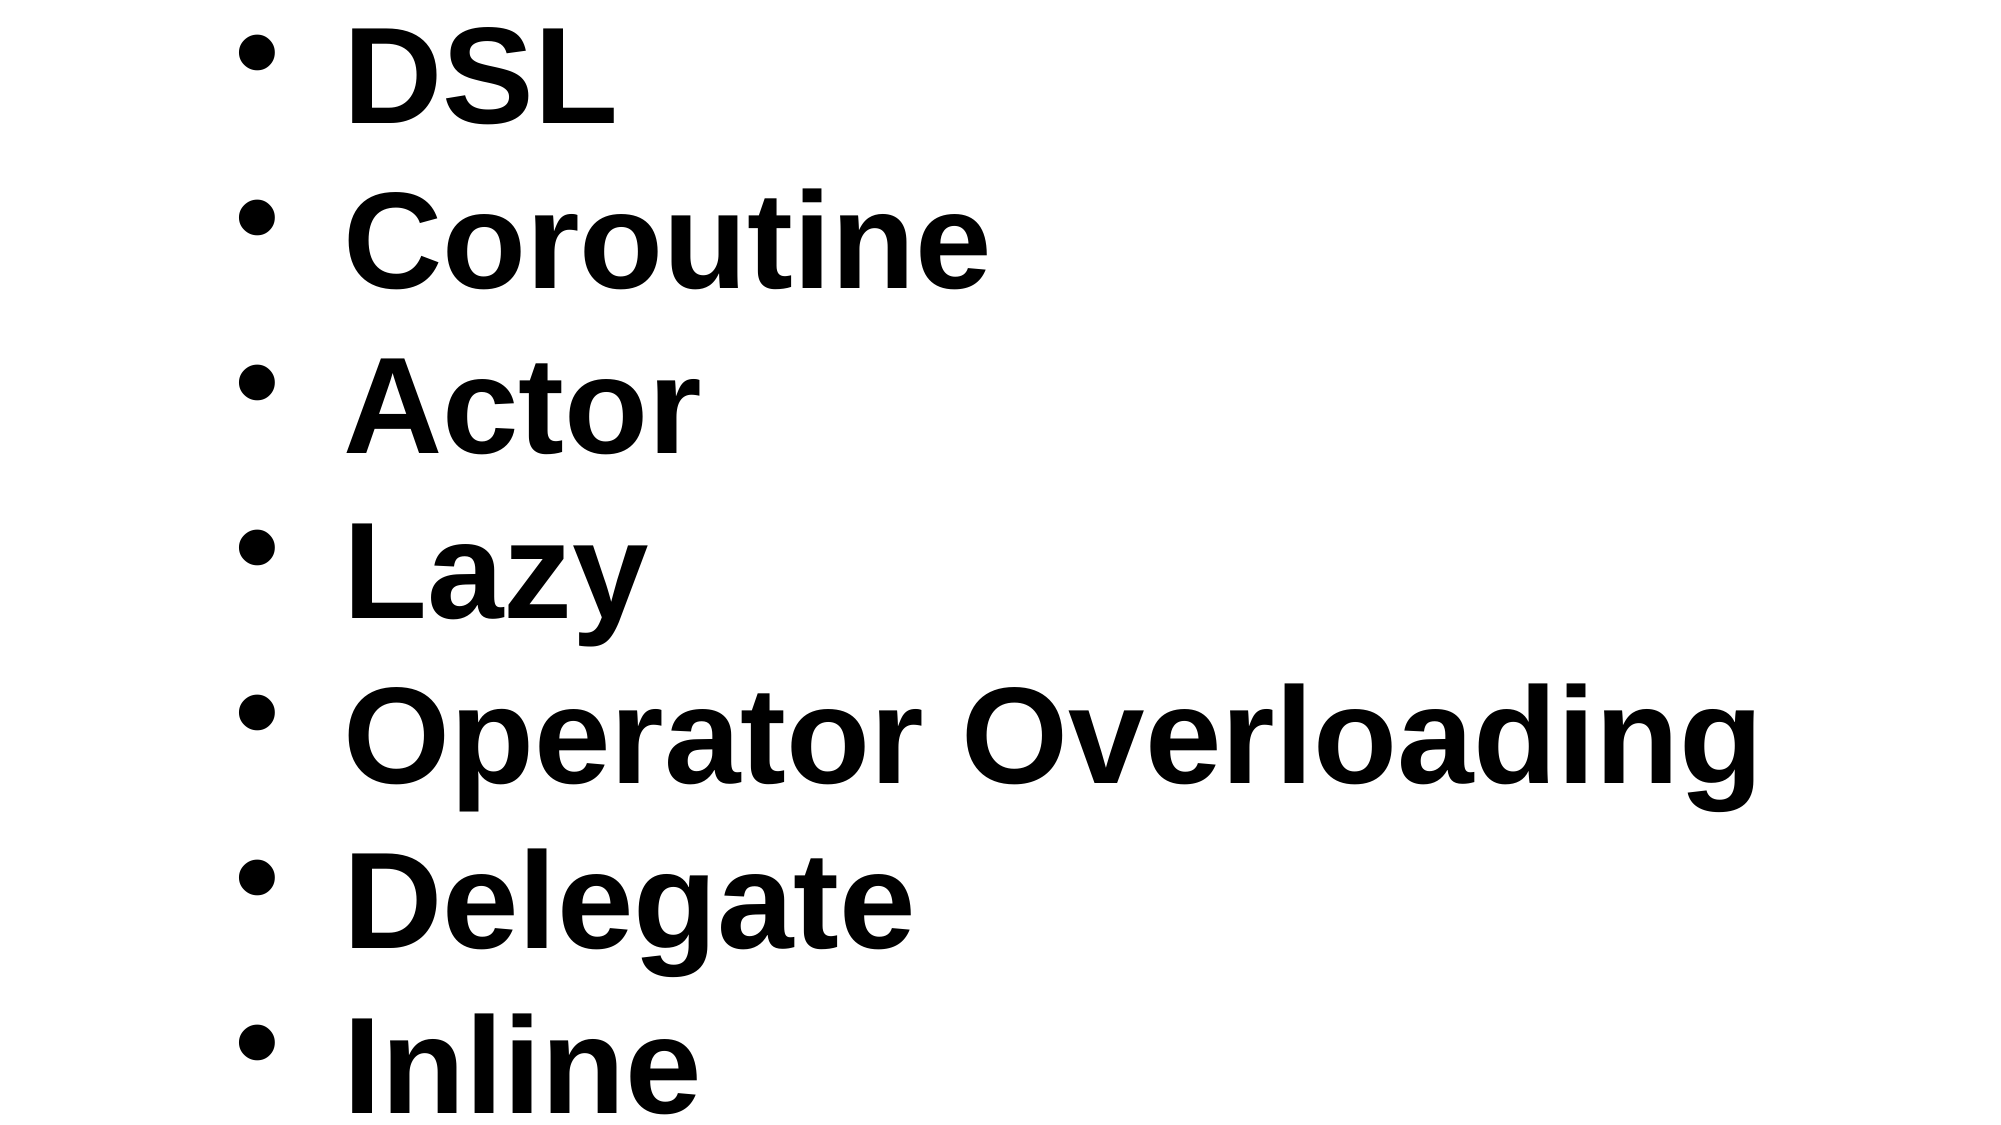

DSL
Coroutine
Actor
Lazy
Operator Overloading
Delegate
Inline